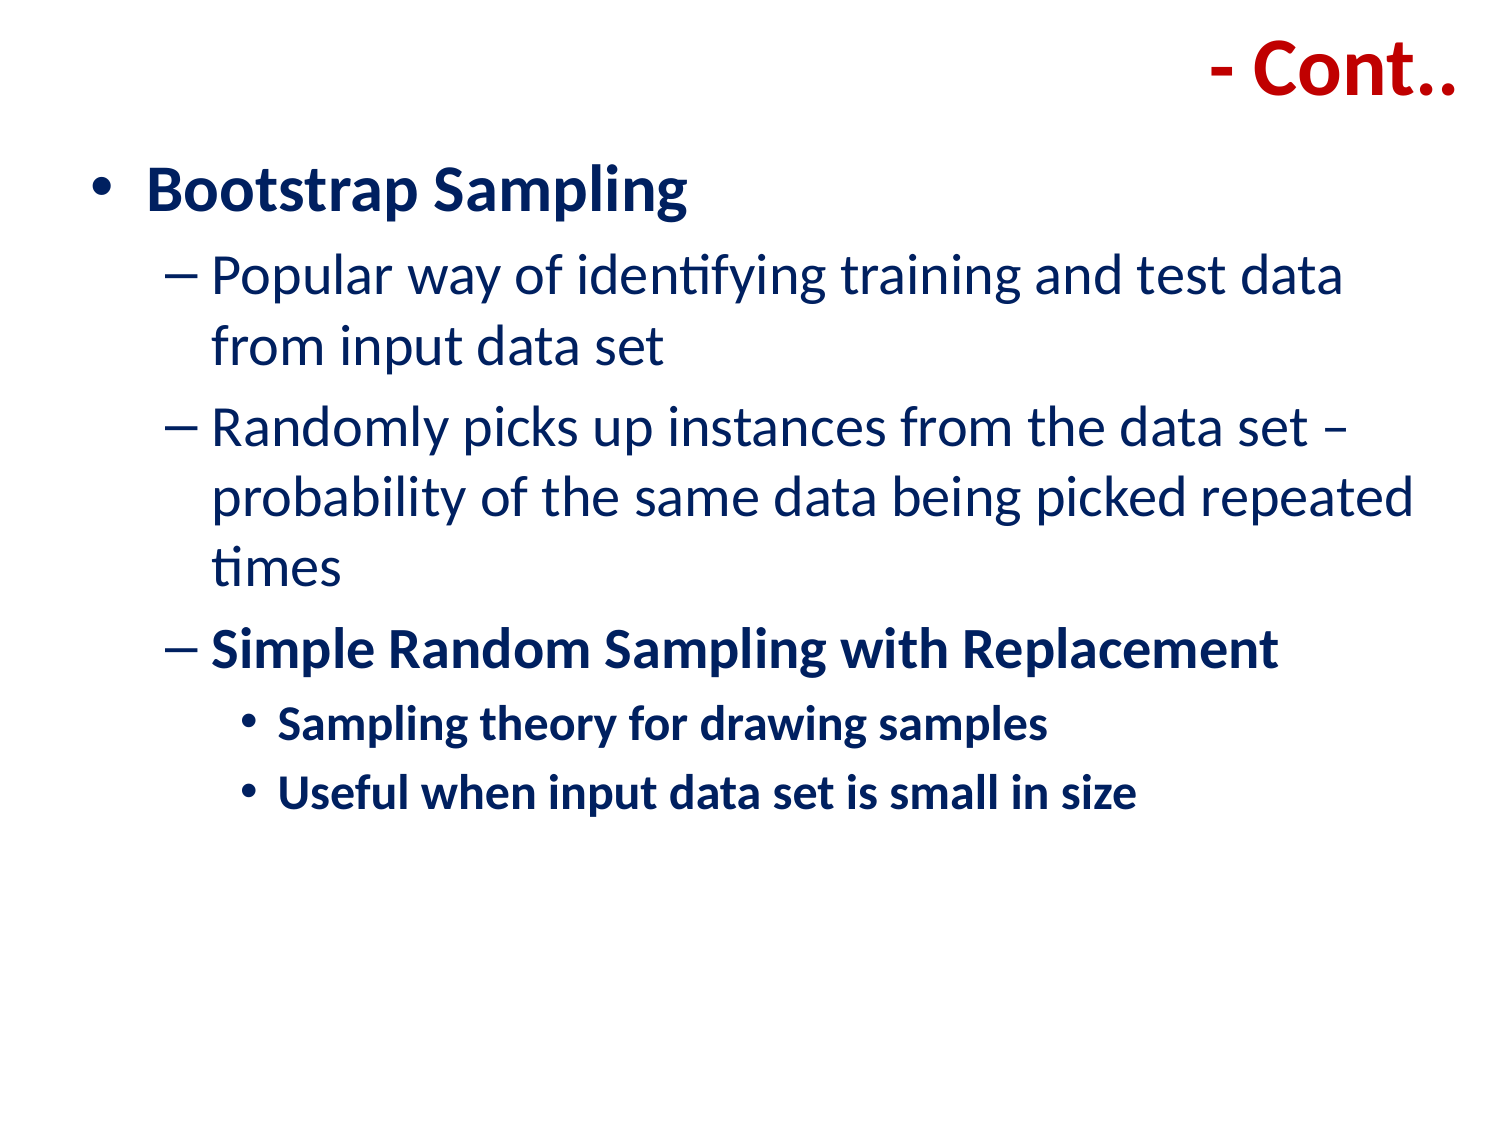

# - Cont..
Bootstrap Sampling
Popular way of identifying training and test data from input data set
Randomly picks up instances from the data set – probability of the same data being picked repeated times
Simple Random Sampling with Replacement
Sampling theory for drawing samples
Useful when input data set is small in size